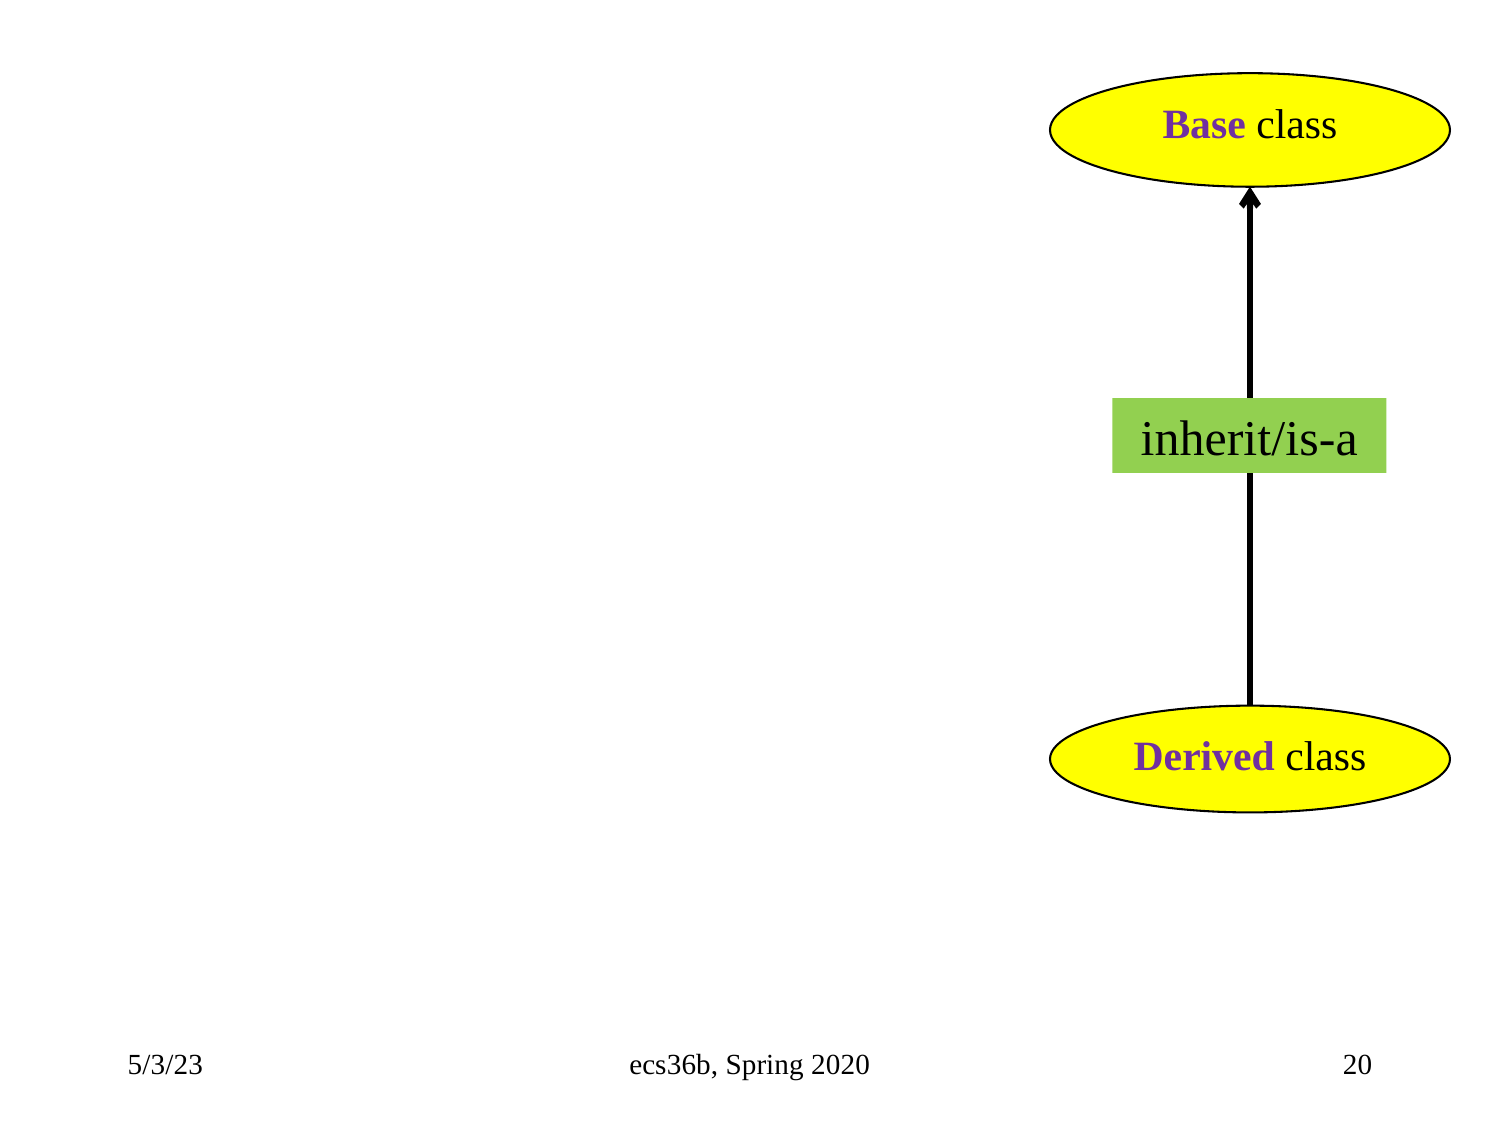

Base class
inherit/is-a
Derived class
5/3/23
ecs36b, Spring 2020
20